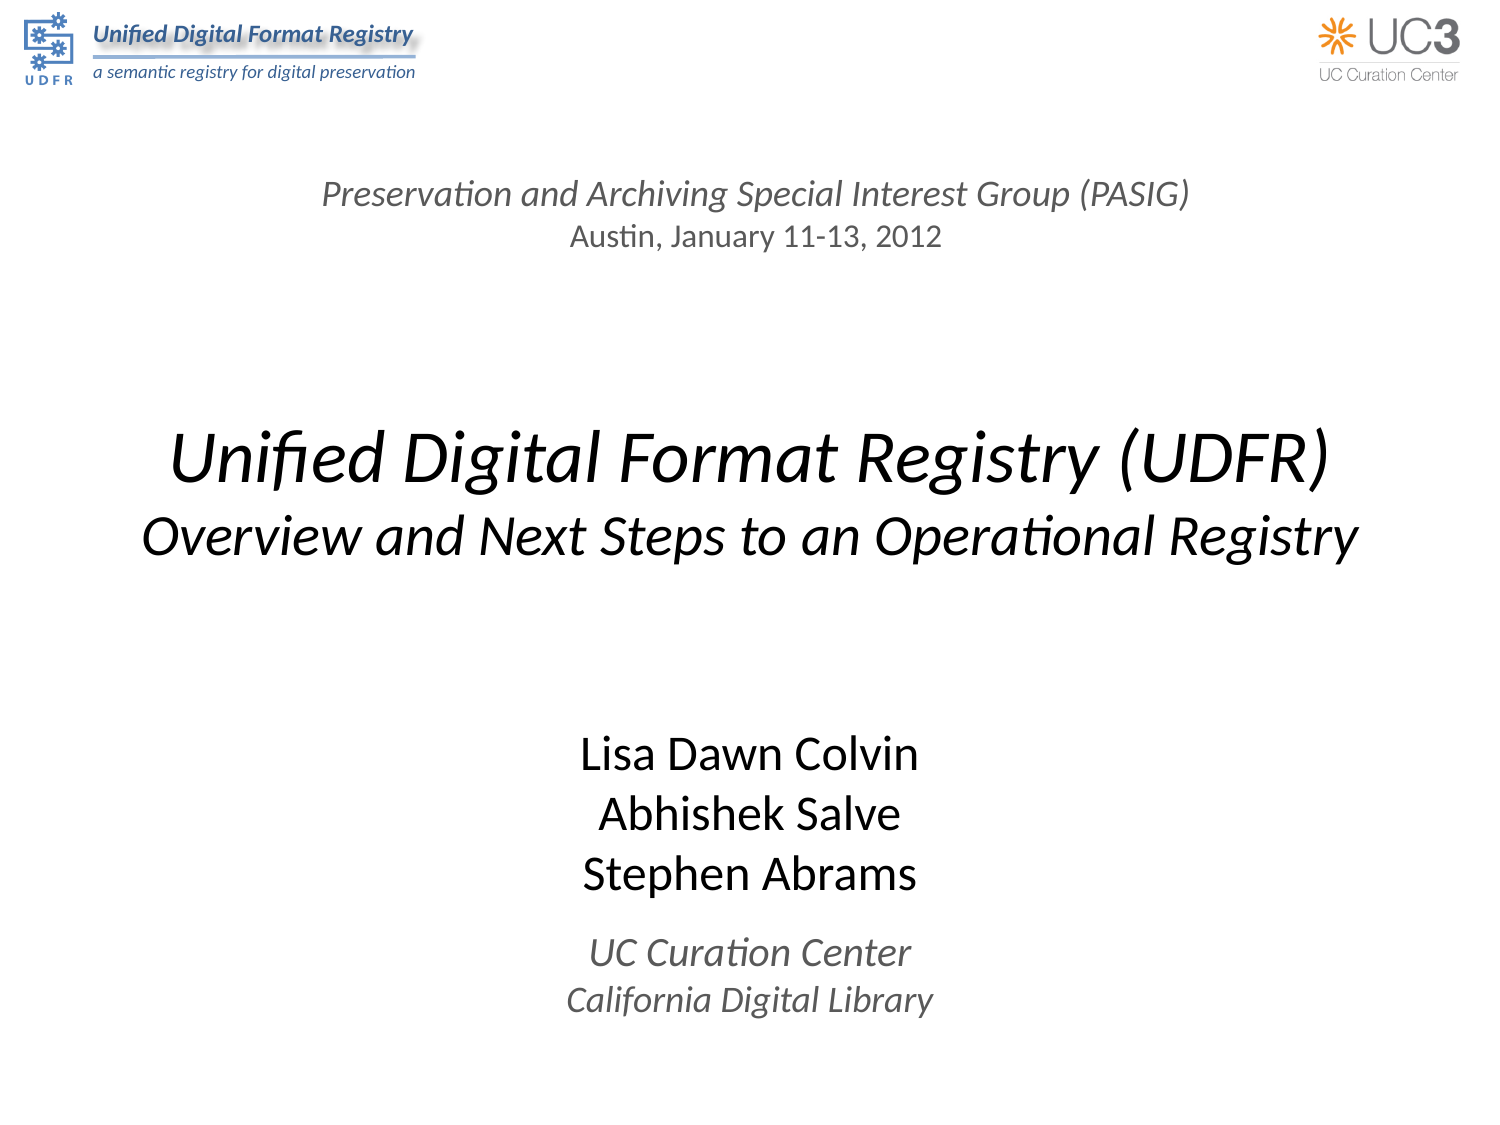

Preservation and Archiving Special Interest Group (PASIG)
Austin, January 11-13, 2012
# Unified Digital Format Registry (UDFR) Overview and Next Steps to an Operational Registry
Lisa Dawn Colvin
Abhishek Salve
Stephen Abrams
UC Curation Center
California Digital Library